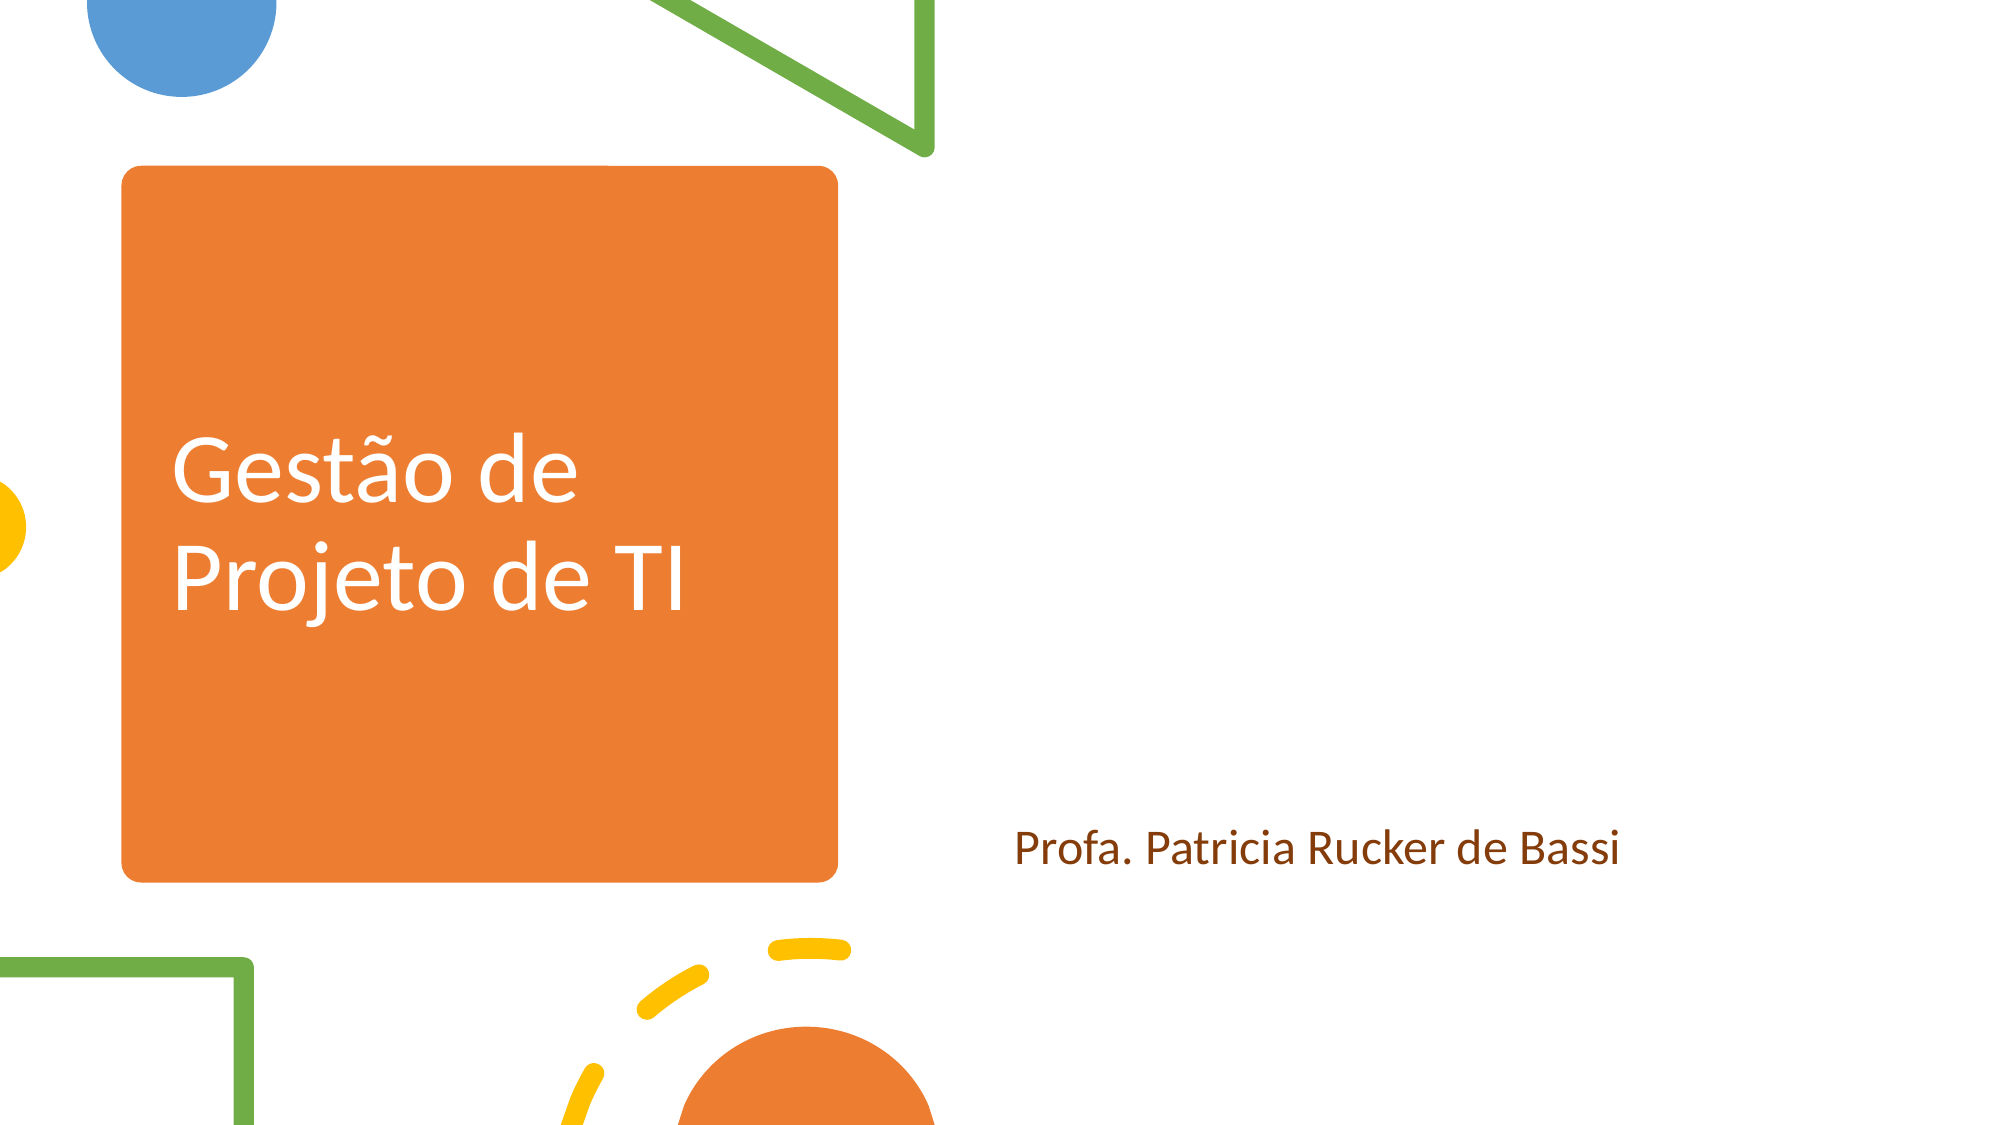

Profa. Patricia Rucker de Bassi

# Gestão de Projeto de TI